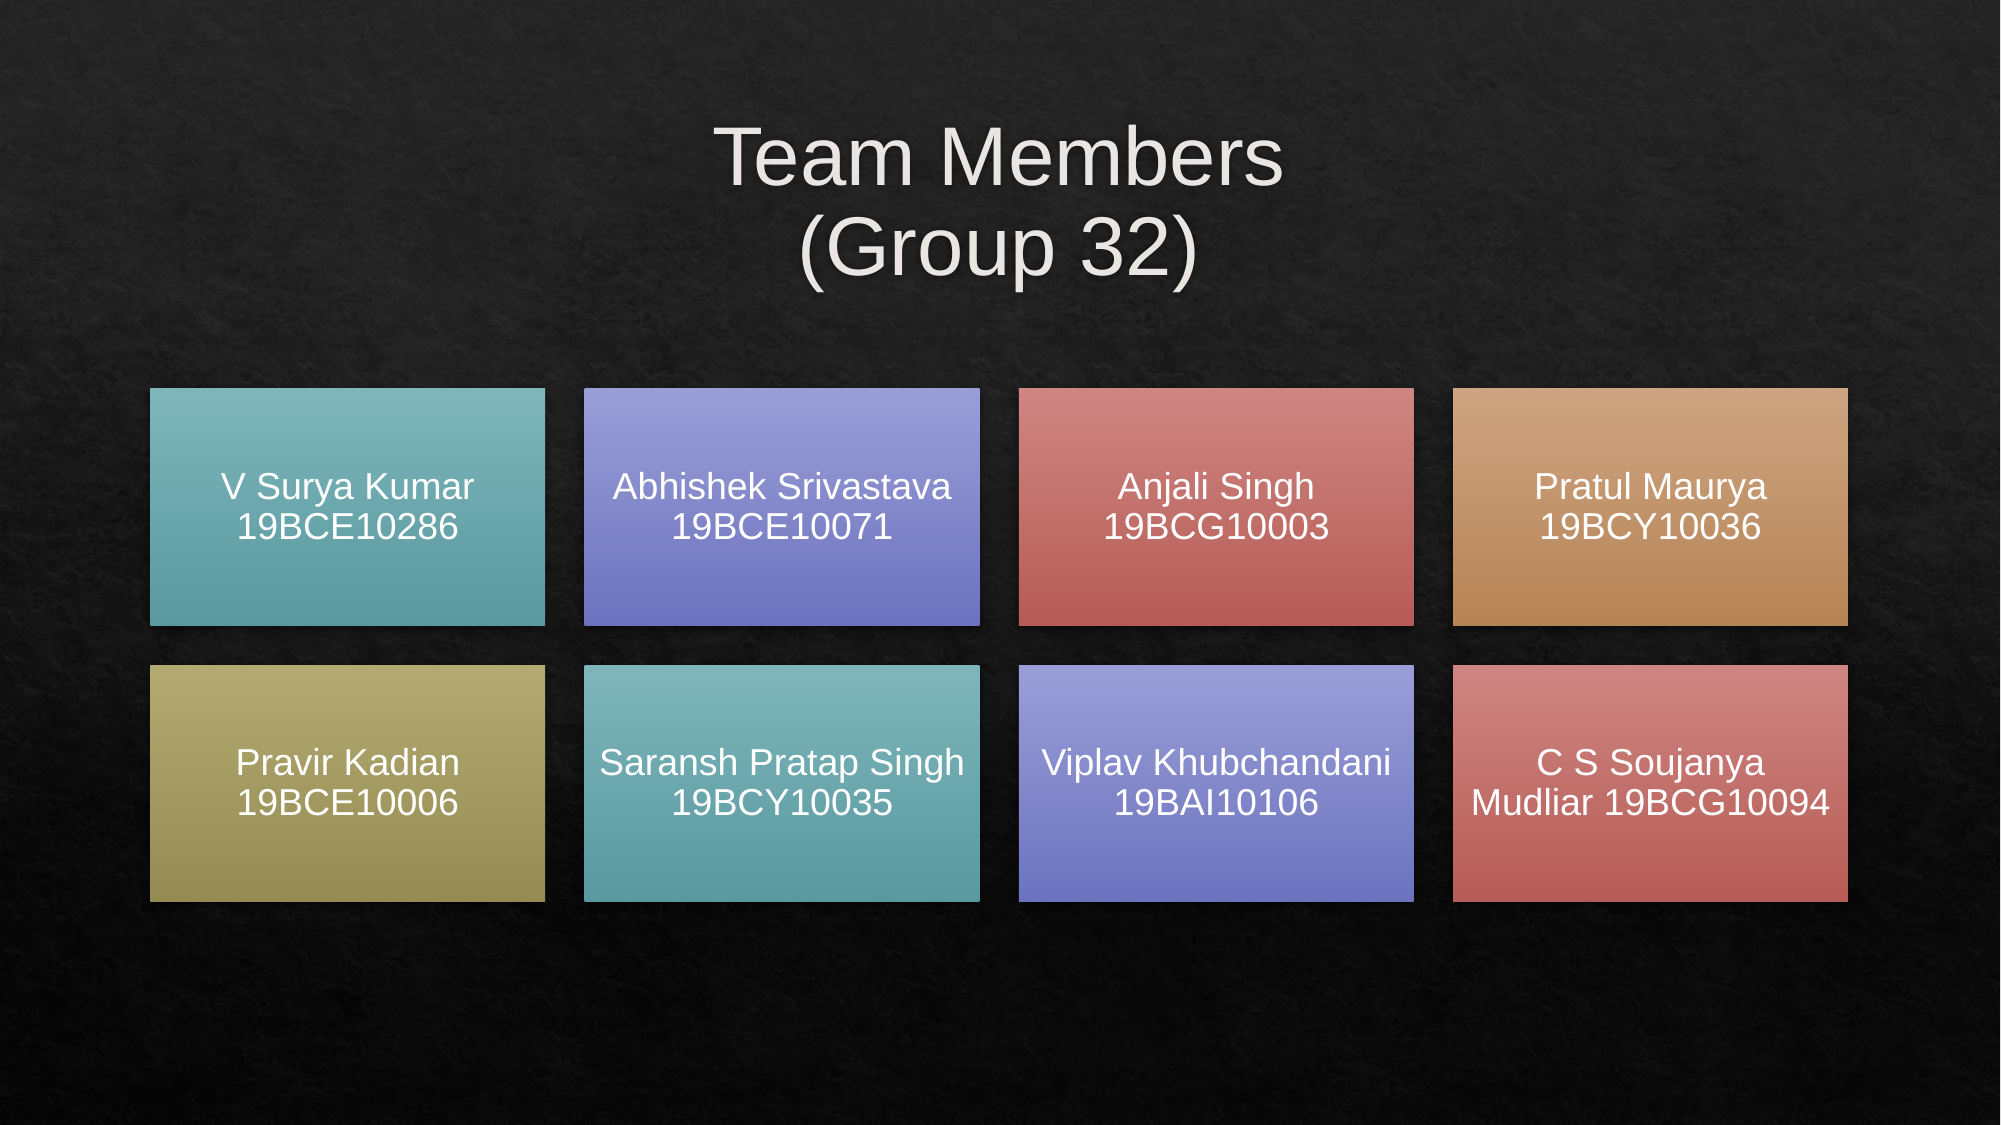

# Team Members (Group 32)
V Surya Kumar 19BCE10286
Abhishek Srivastava 19BCE10071
Anjali Singh 19BCG10003
Pratul Maurya 19BCY10036
Pravir Kadian 19BCE10006
Saransh Pratap Singh 19BCY10035
Viplav Khubchandani 19BAI10106
C S Soujanya Mudliar 19BCG10094